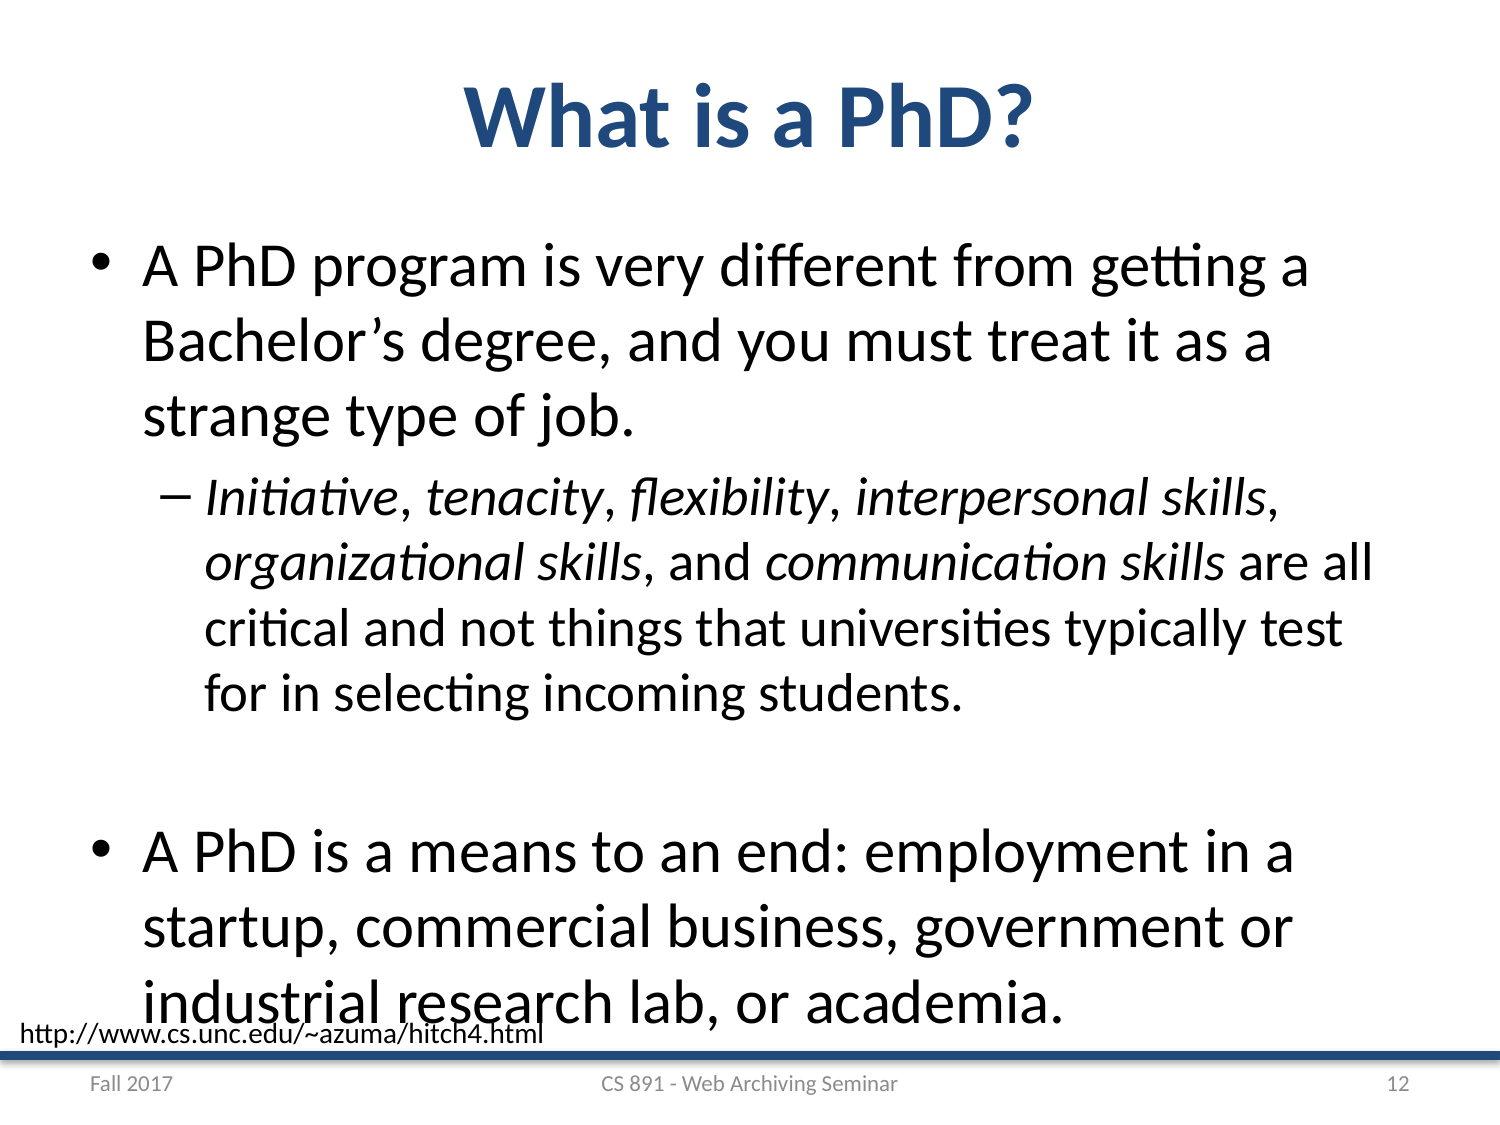

# What is a PhD?
A PhD program is very different from getting a Bachelor’s degree, and you must treat it as a strange type of job.
Initiative, tenacity, flexibility, interpersonal skills, organizational skills, and communication skills are all critical and not things that universities typically test for in selecting incoming students.

A PhD is a means to an end: employment in a startup, commercial business, government or industrial research lab, or academia.
http://www.cs.unc.edu/~azuma/hitch4.html
Fall 2017
CS 891 - Web Archiving Seminar
12